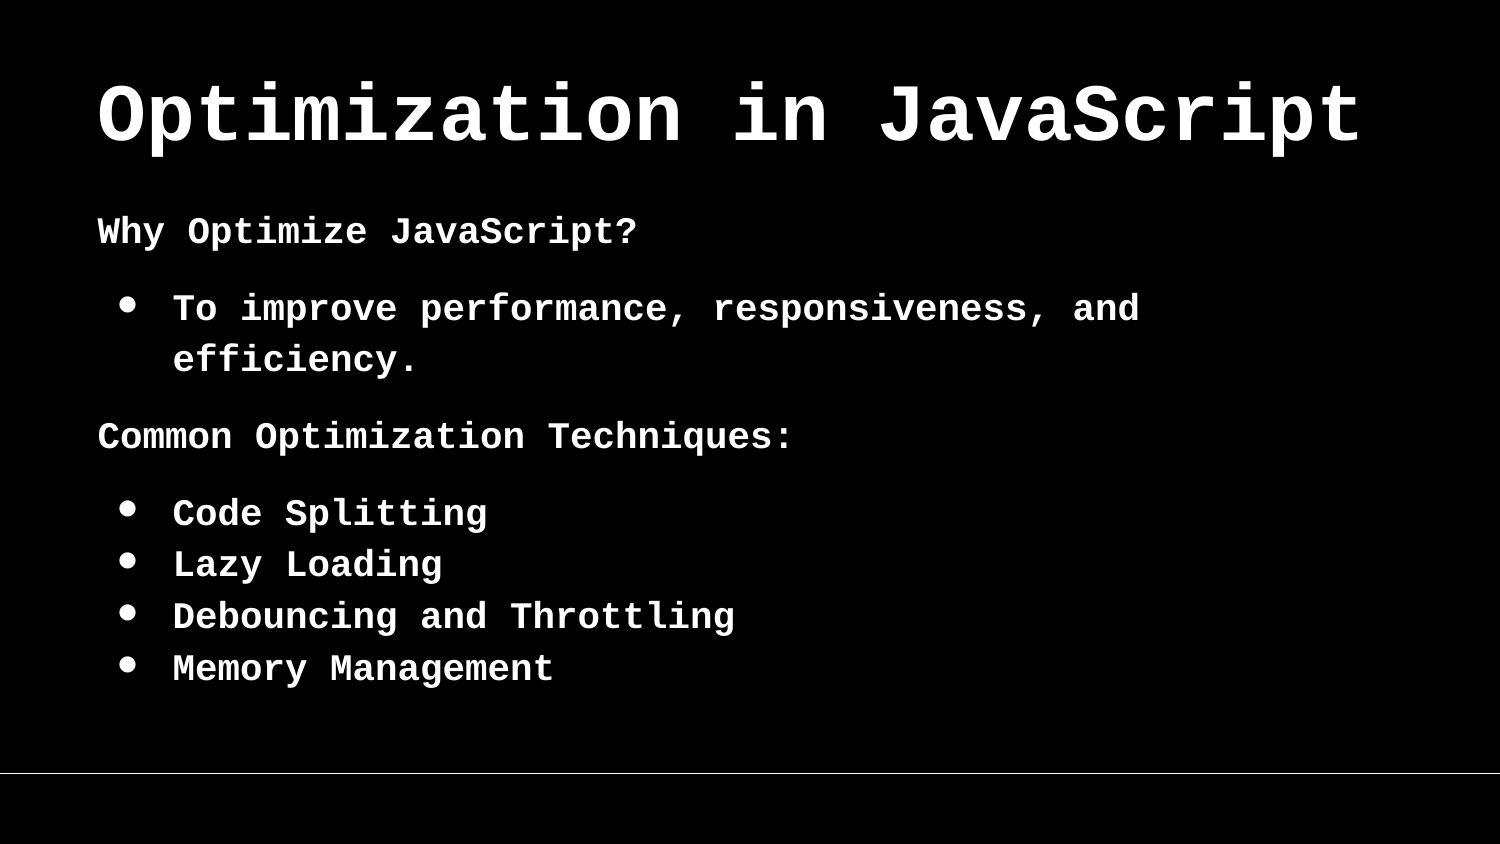

# Optimization in JavaScript

Why Optimize JavaScript?
To improve performance, responsiveness, and efficiency.
Common Optimization Techniques:
Code Splitting
Lazy Loading
Debouncing and Throttling
Memory Management